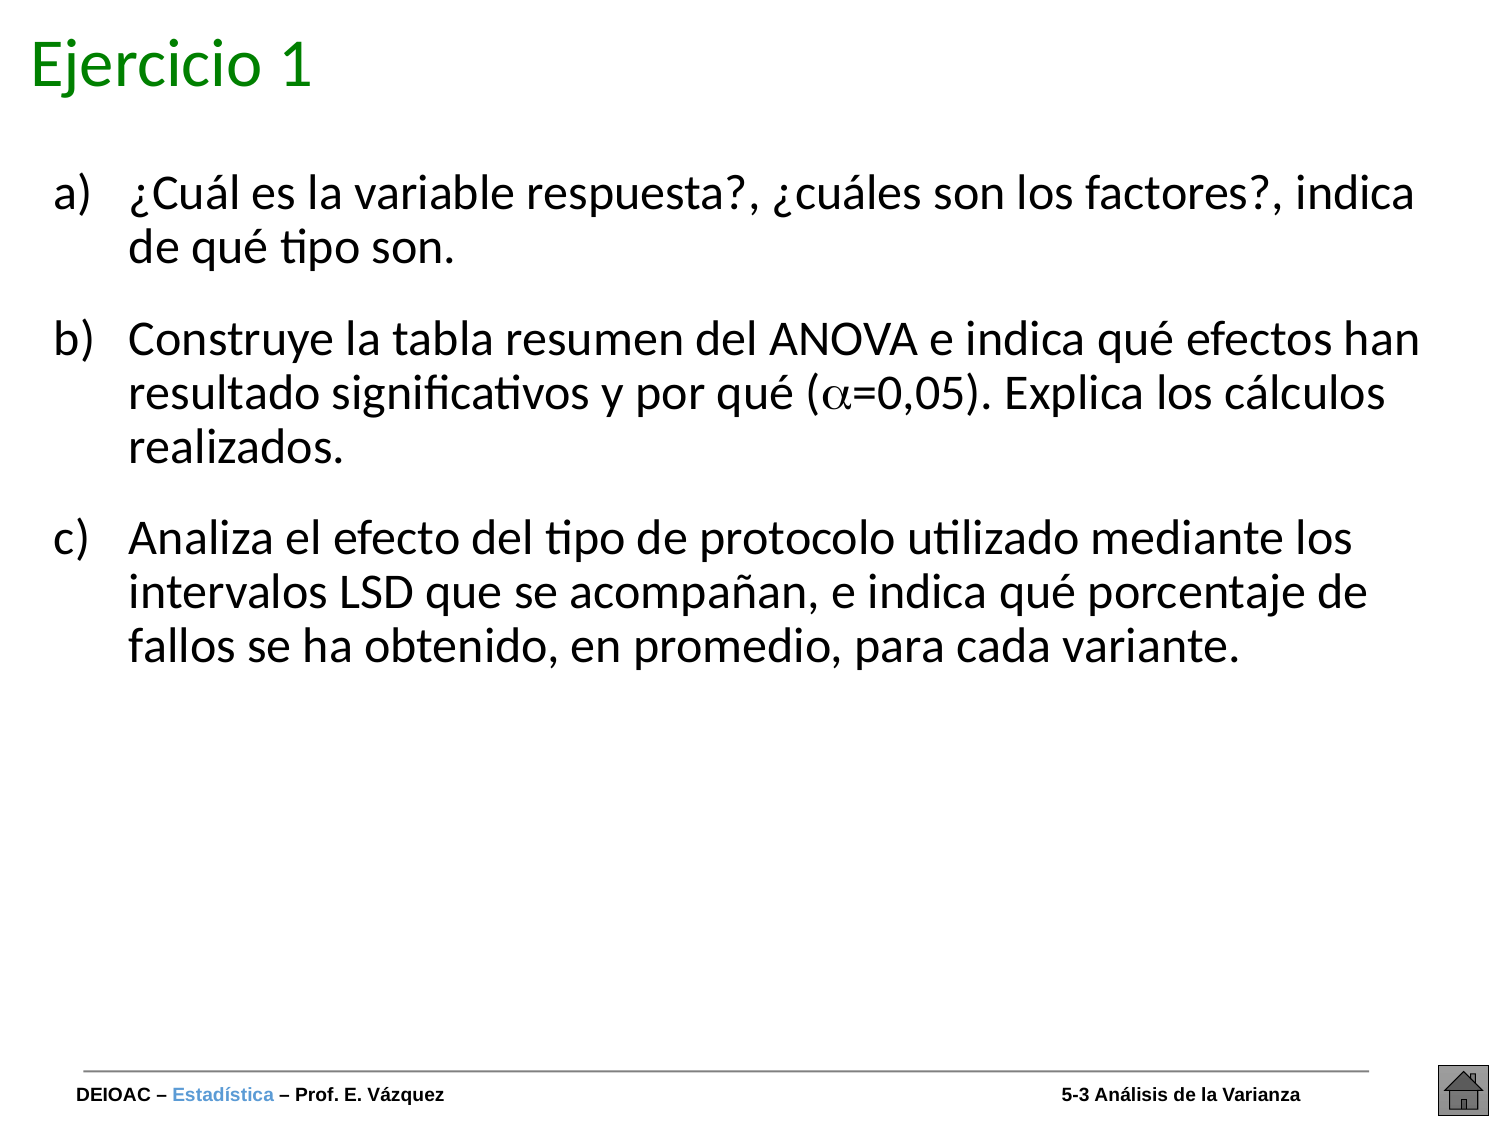

# Ejercicio 1
¿Cuál es la variable respuesta?, ¿cuáles son los factores?, indica de qué tipo son.
Construye la tabla resumen del ANOVA e indica qué efectos han resultado significativos y por qué (α=0,05). Explica los cálculos realizados.
Analiza el efecto del tipo de protocolo utilizado mediante los intervalos LSD que se acompañan, e indica qué porcentaje de fallos se ha obtenido, en promedio, para cada variante.